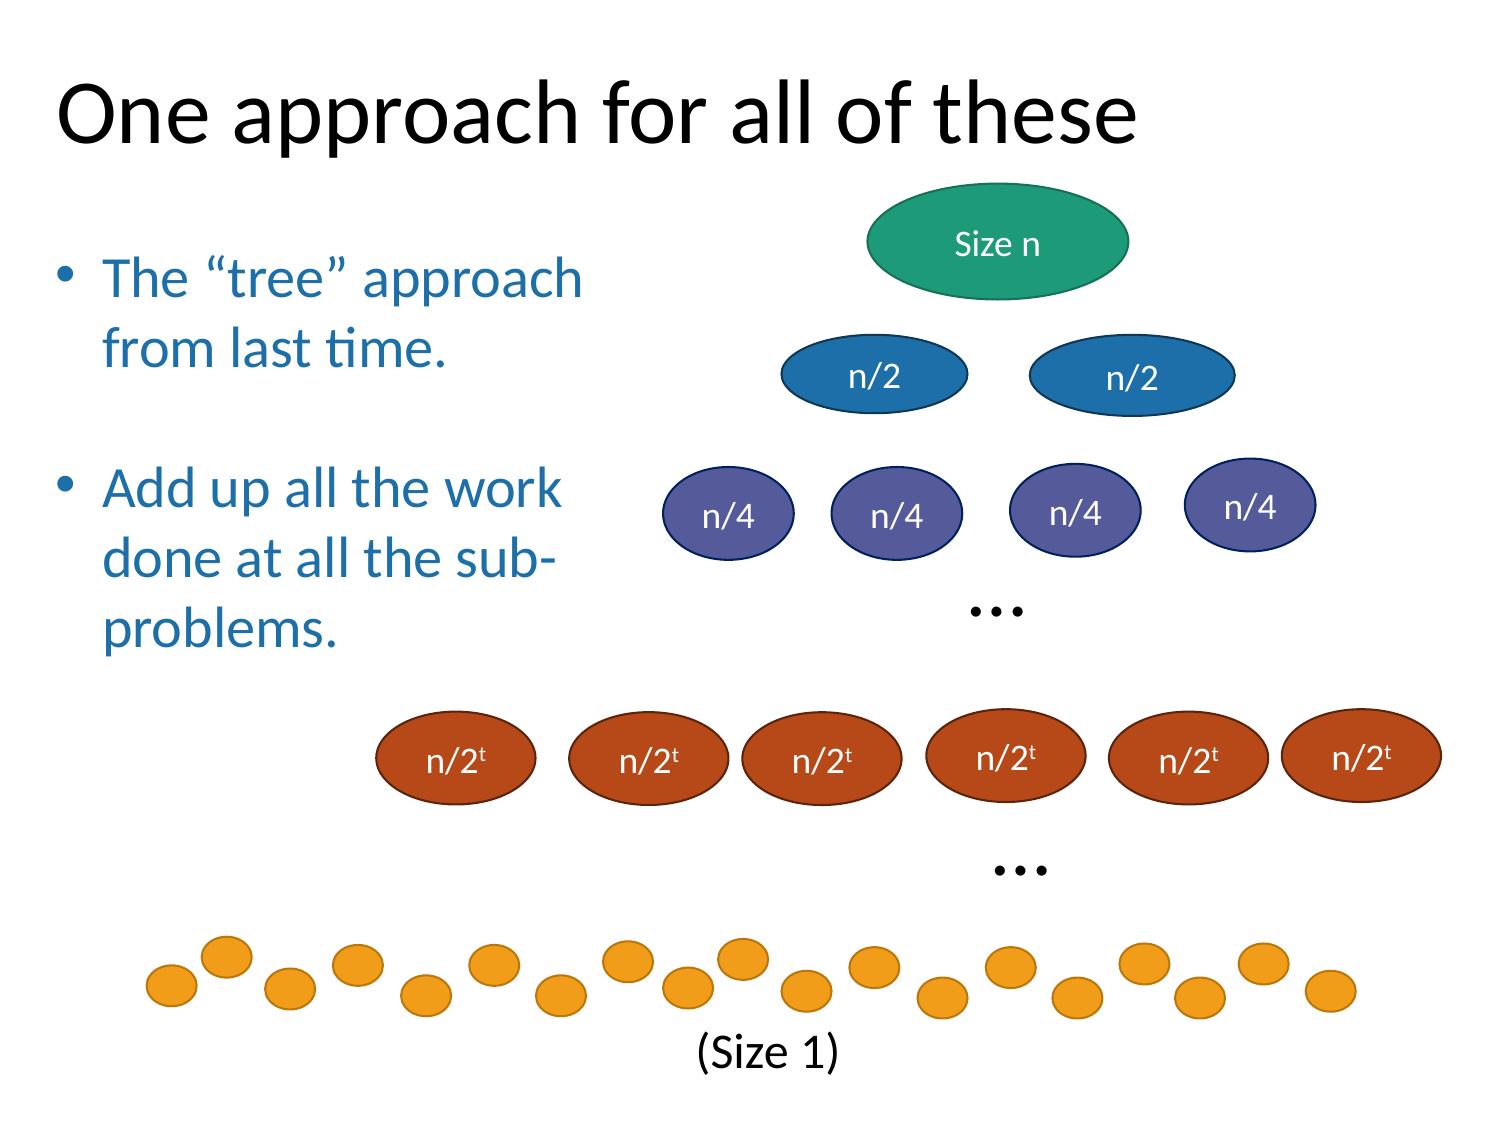

# One approach for all of these
Size n
n/2
n/2
n/4
n/4
n/4
n/4
…
n/2t
n/2t
n/2t
n/2t
n/2t
n/2t
…

(Size 1)
The “tree” approach from last time.

Add up all the work done at all the sub-problems.